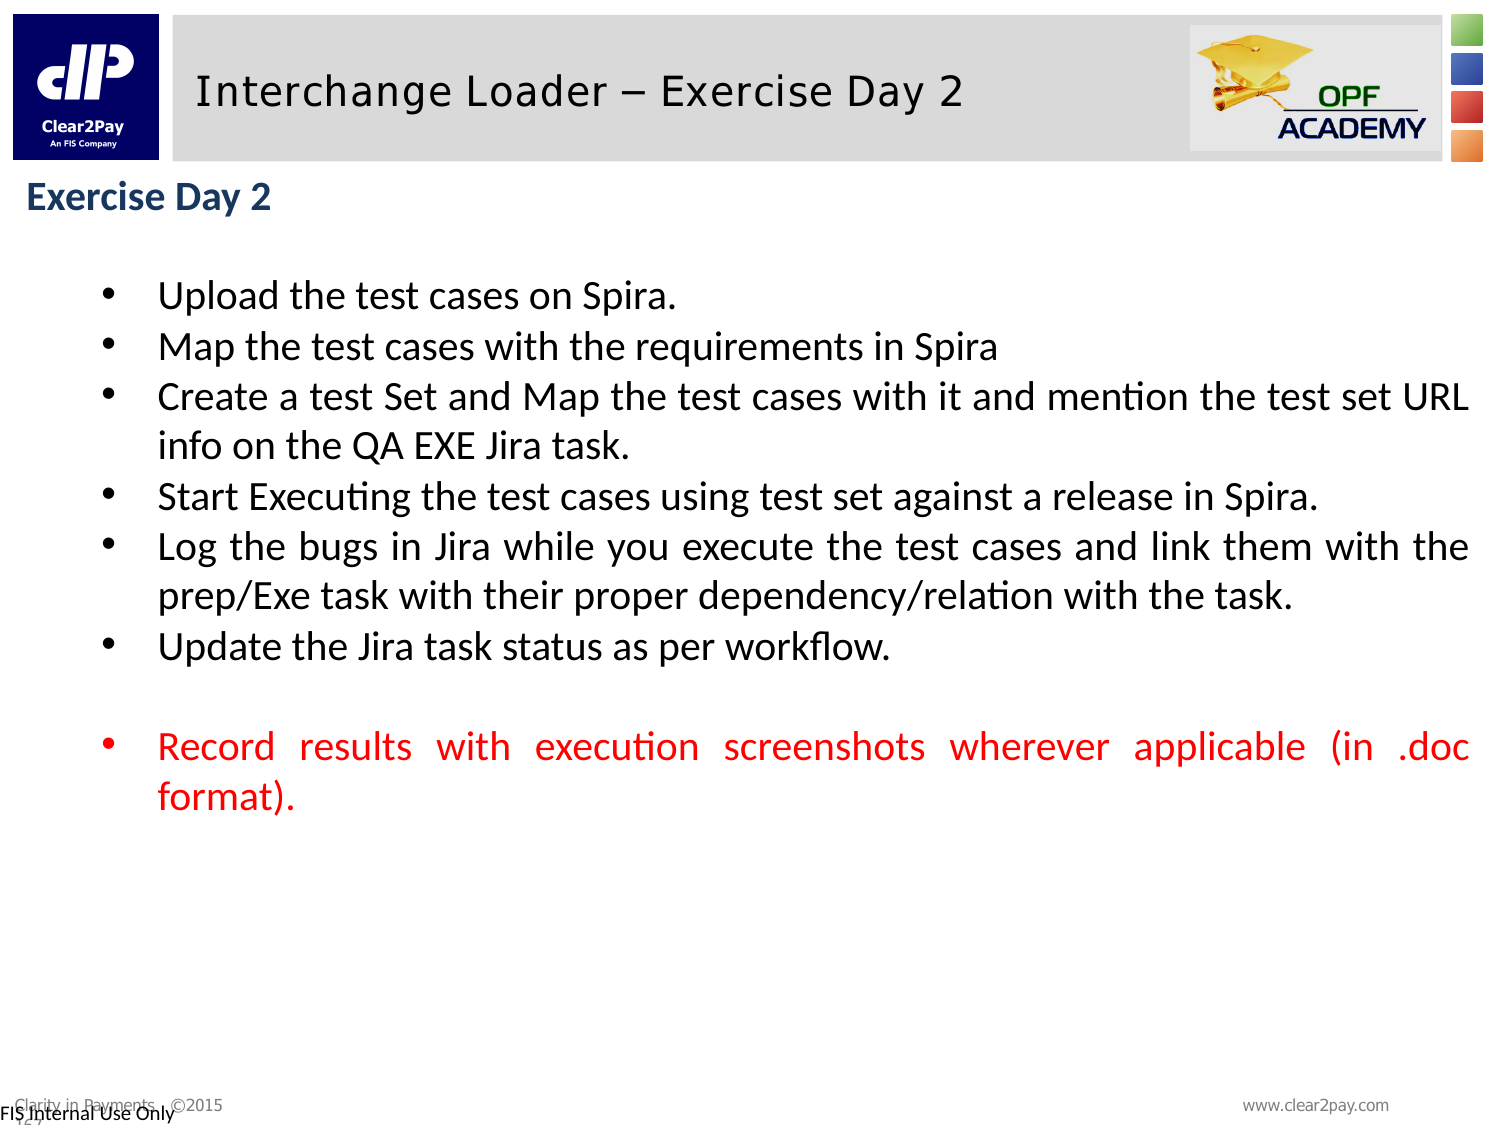

# Interchange Loader – Exercise Day 2
Exercise Day 2

Upload the test cases on Spira.
Map the test cases with the requirements in Spira
Create a test Set and Map the test cases with it and mention the test set URL info on the QA EXE Jira task.
Start Executing the test cases using test set against a release in Spira.
Log the bugs in Jira while you execute the test cases and link them with the prep/Exe task with their proper dependency/relation with the task.
Update the Jira task status as per workflow.

Record results with execution screenshots wherever applicable (in .doc format).